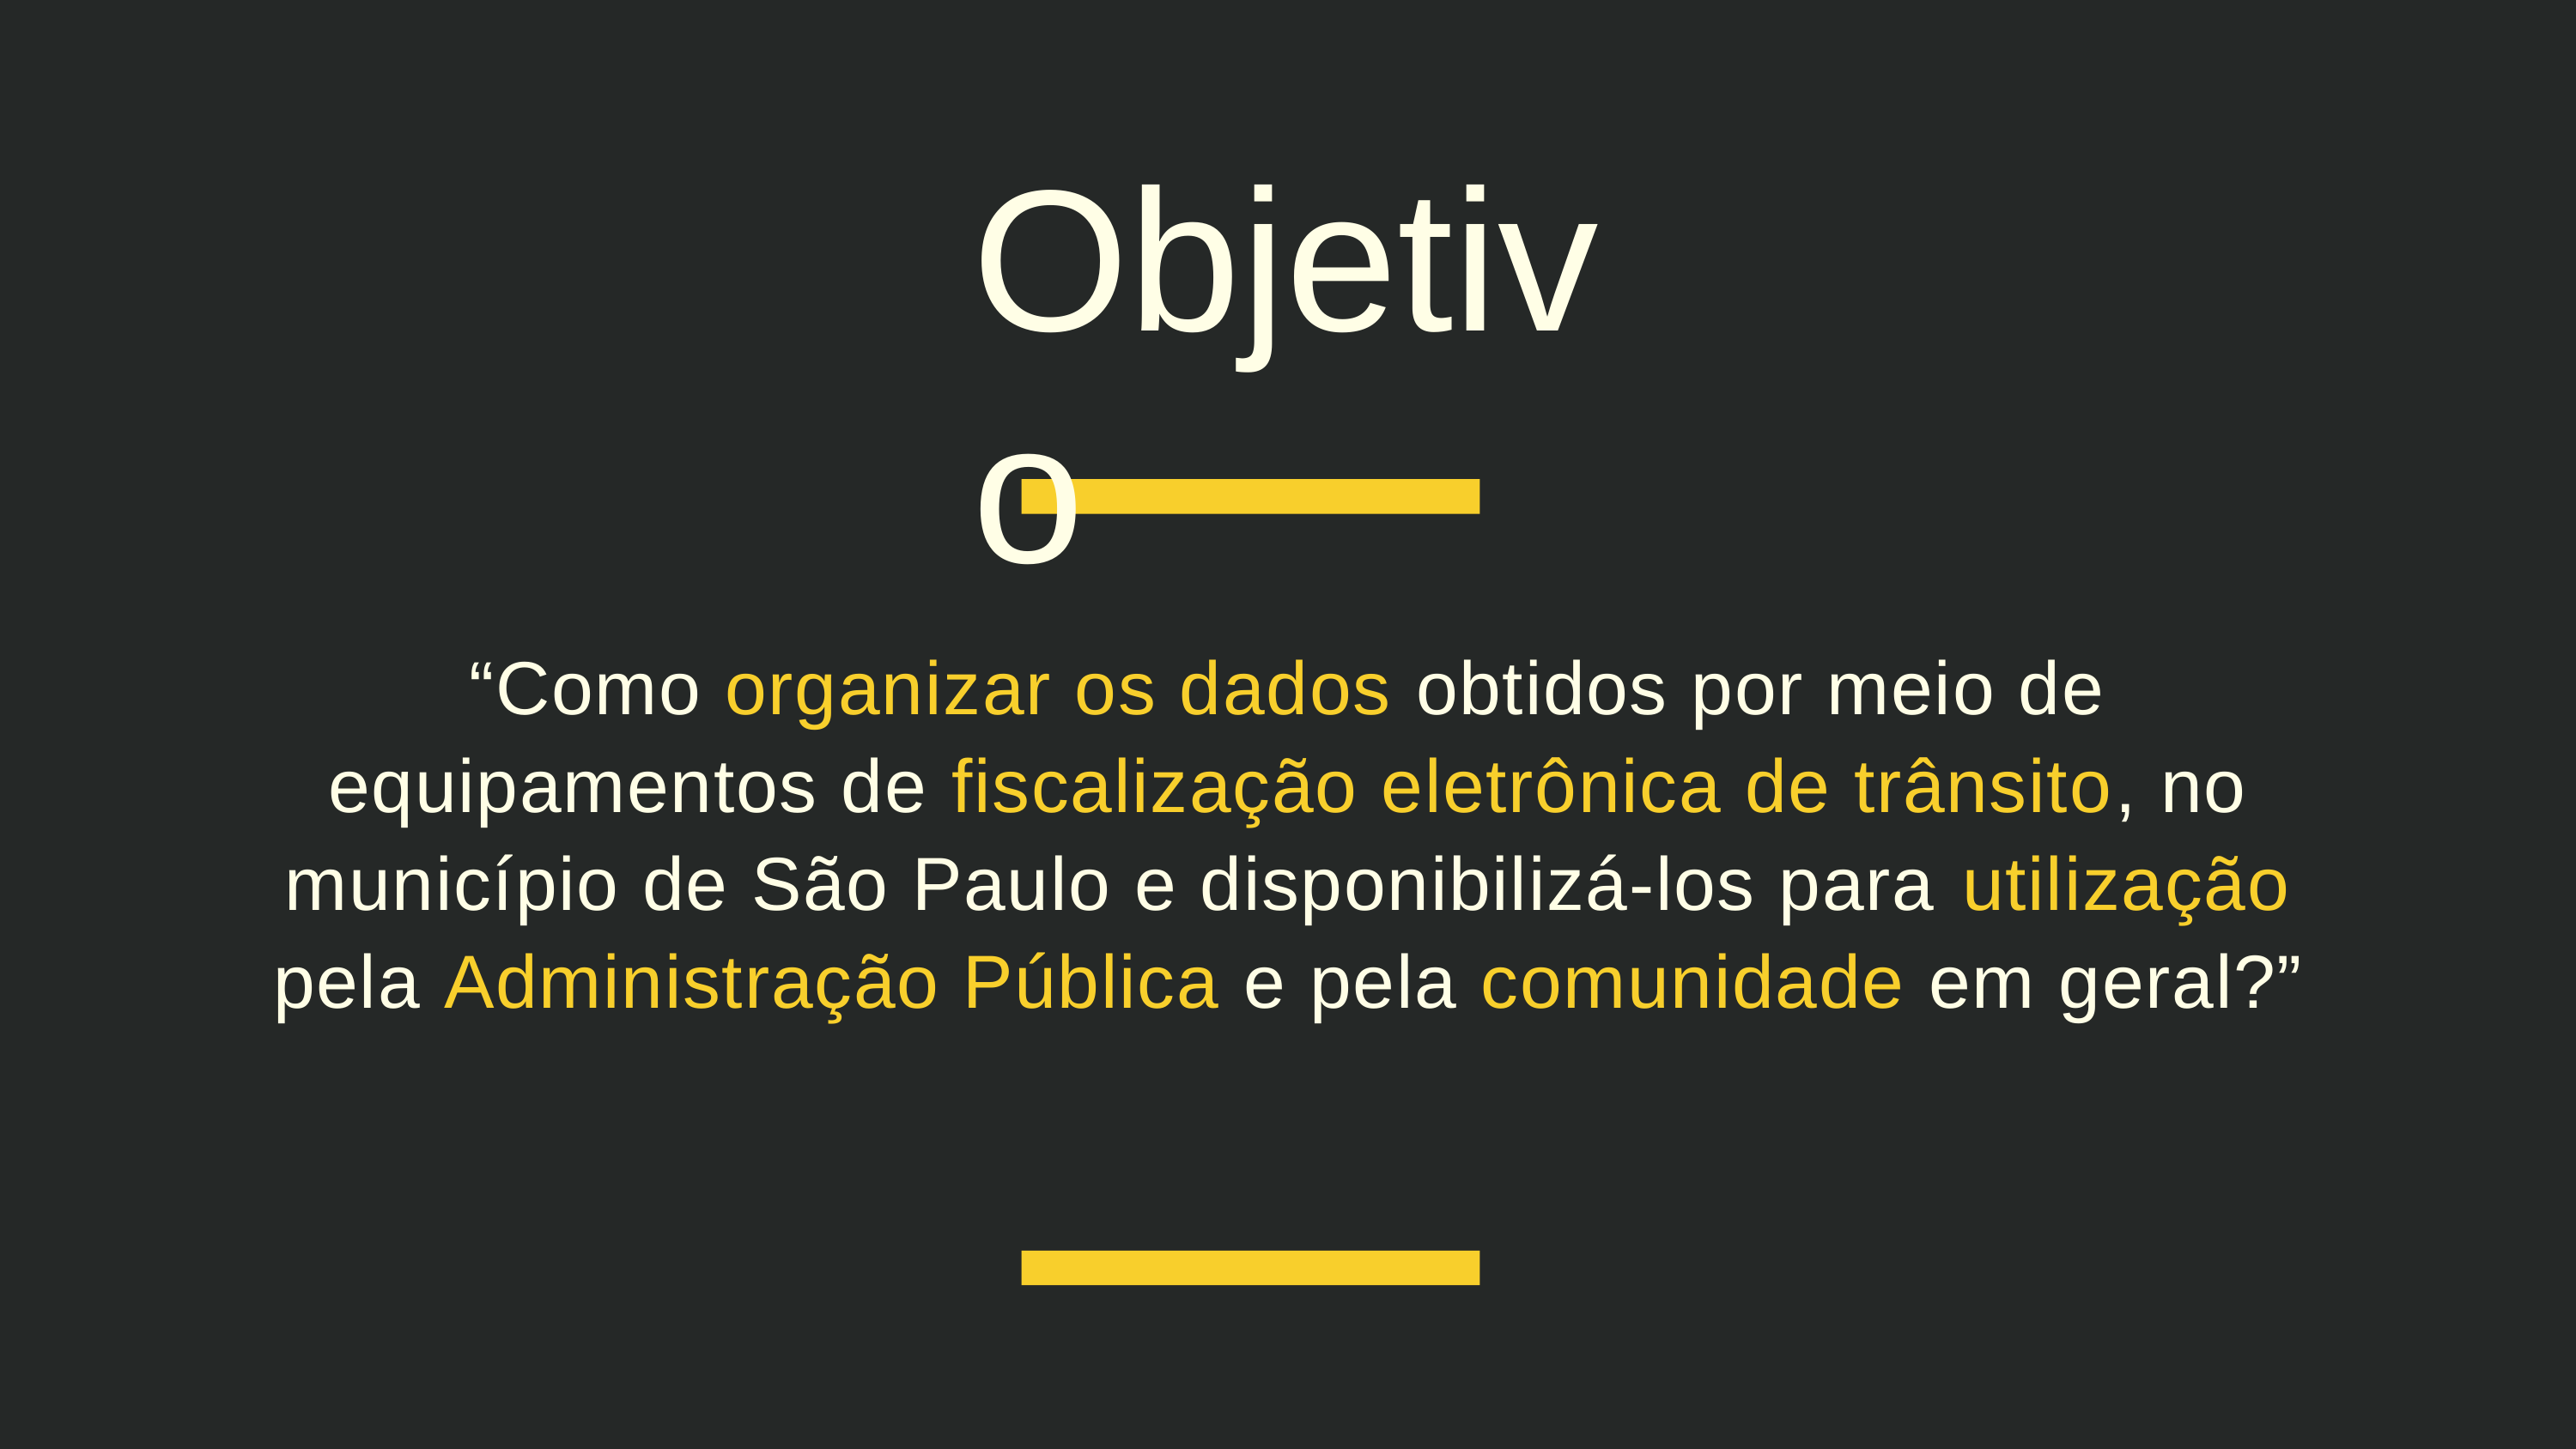

Objetivo

“Como organizar os dados obtidos por meio de equipamentos de fiscalização eletrônica de trânsito, no município de São Paulo e disponibilizá-los para utilização pela Administração Pública e pela comunidade em geral?”